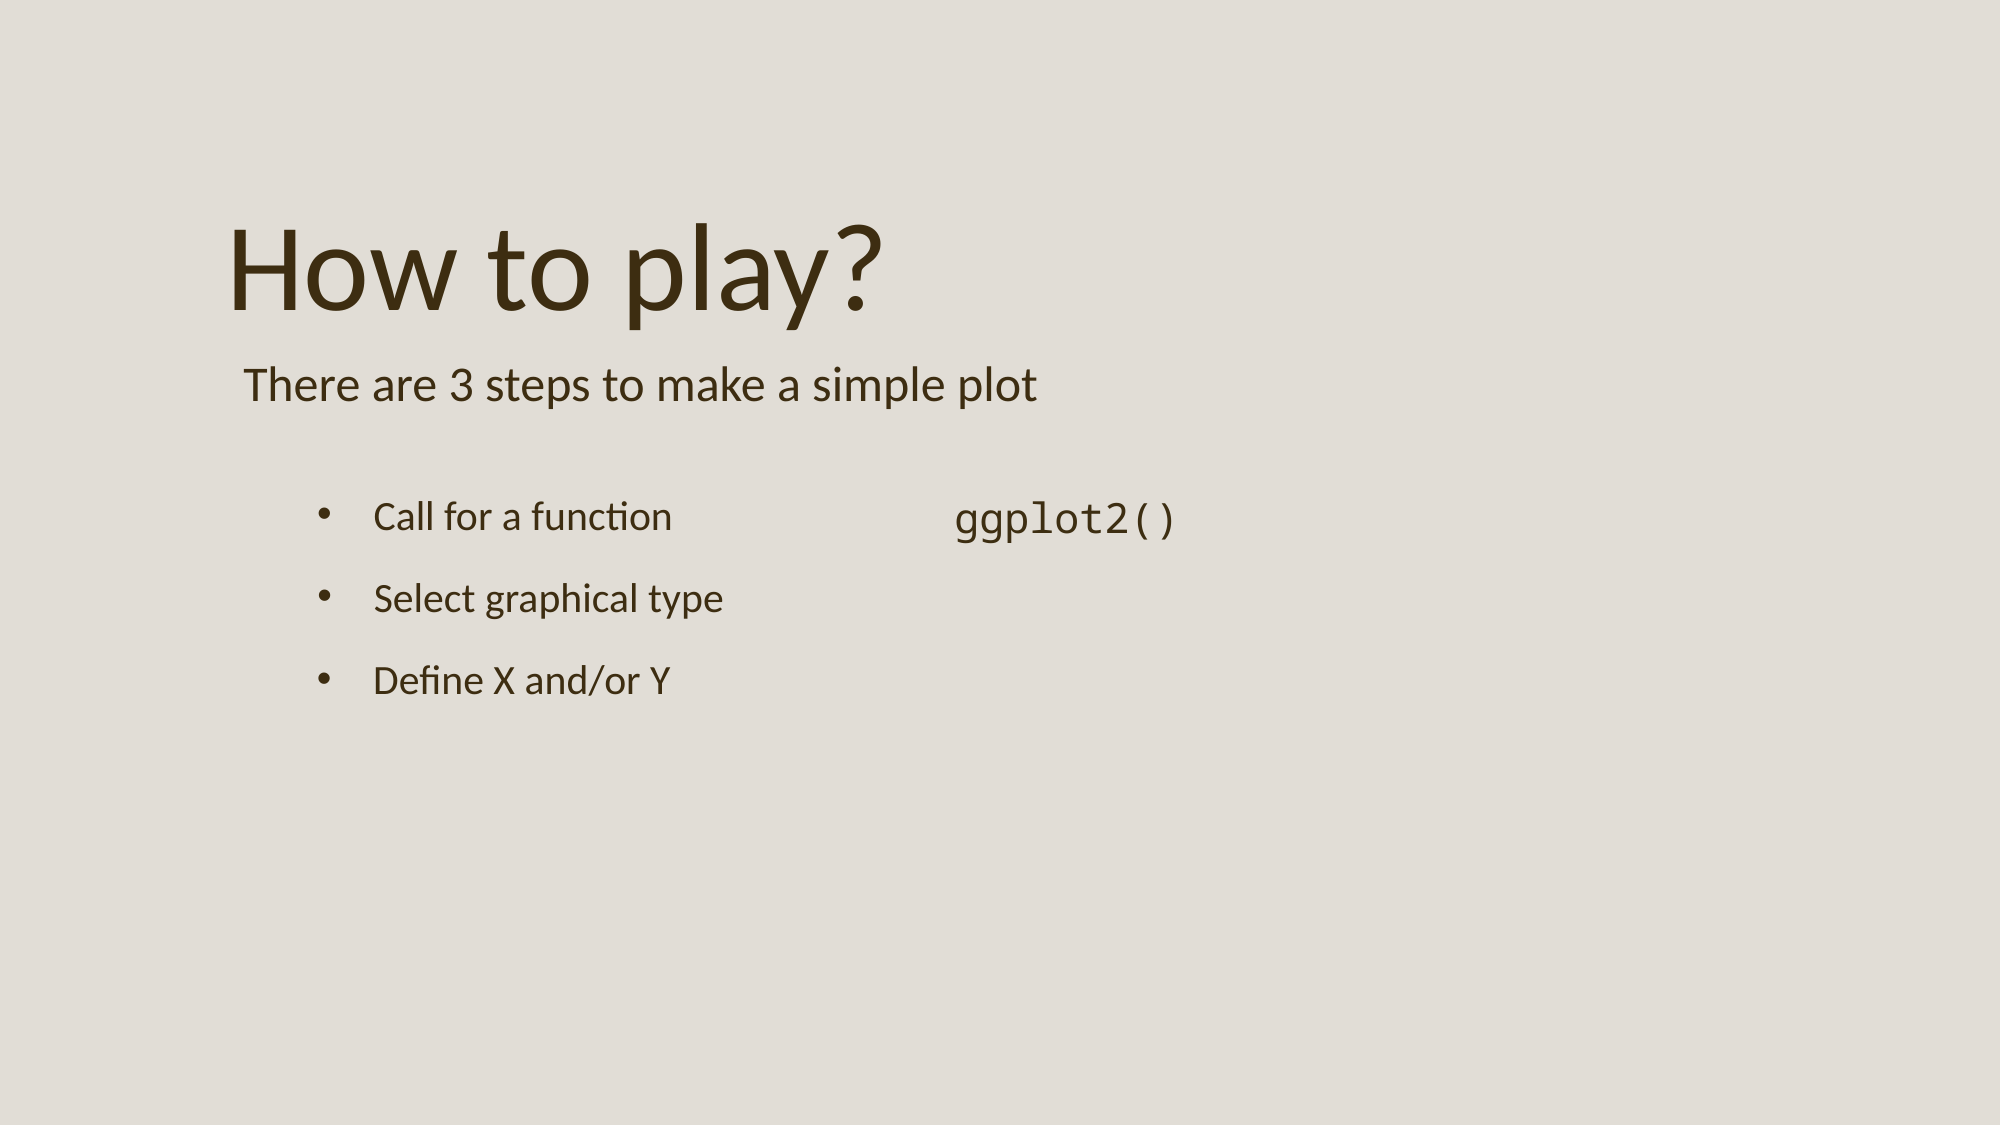

How to play?
There are 3 steps to make a simple plot
Call for a function
ggplot2()
Select graphical type
Define X and/or Y